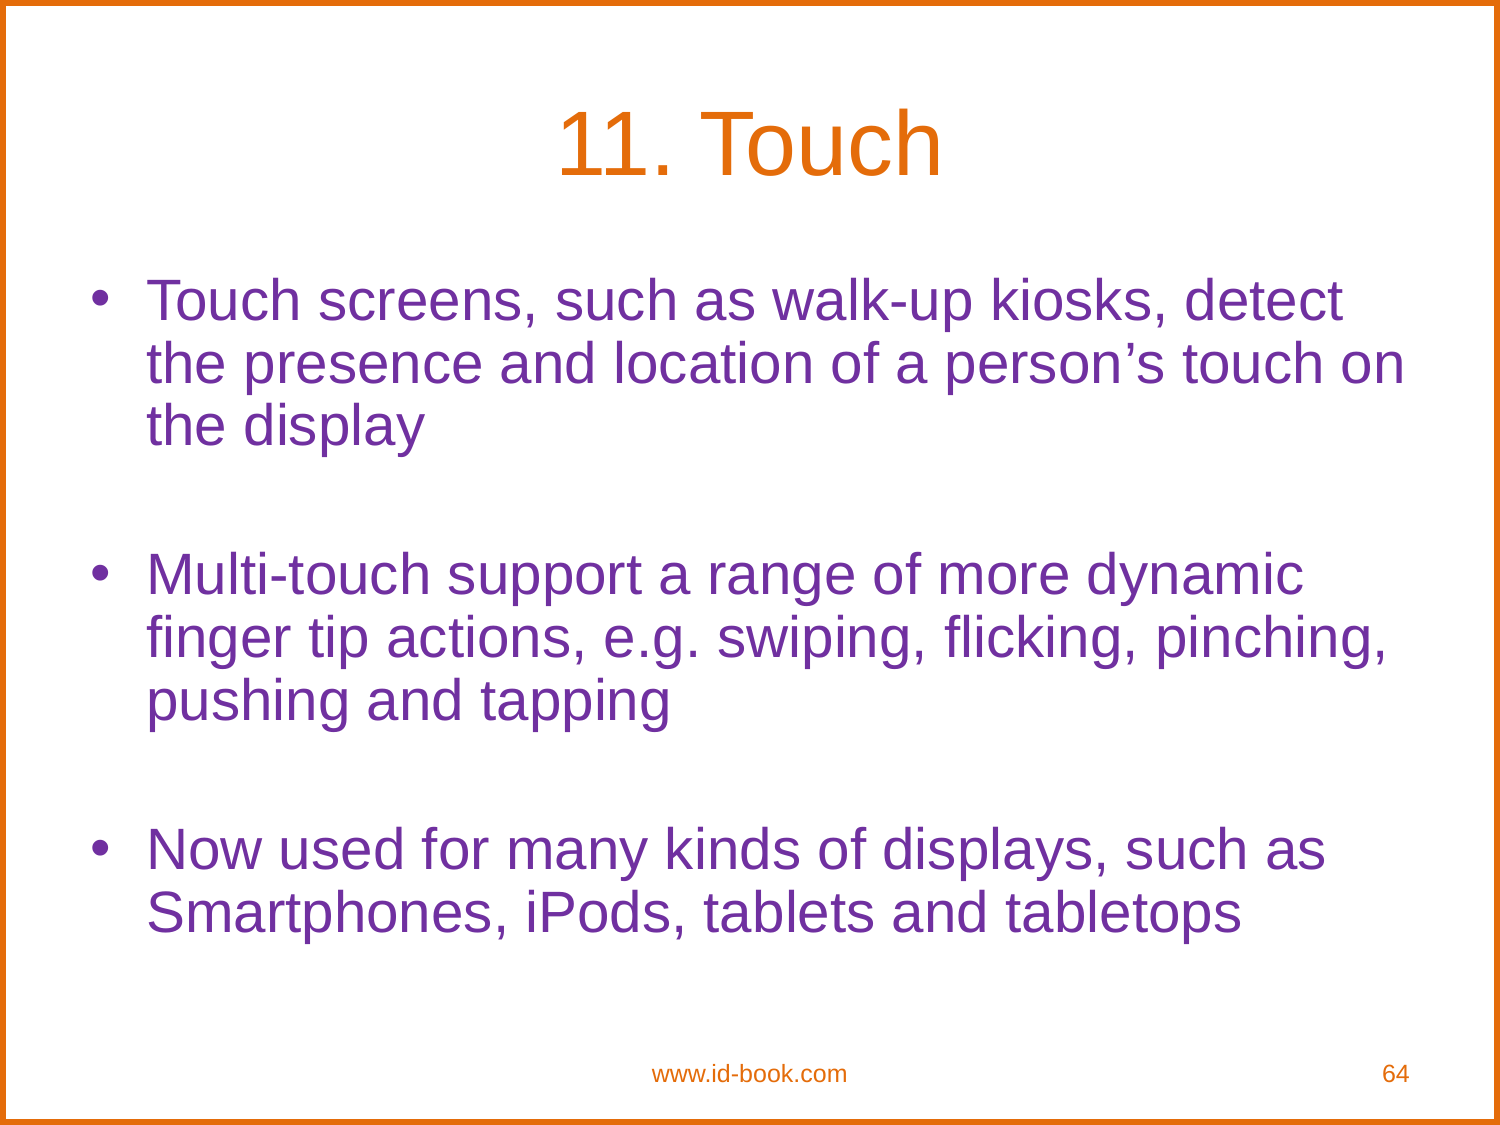

11. Touch
Touch screens, such as walk-up kiosks, detect the presence and location of a person’s touch on the display

Multi-touch support a range of more dynamic finger tip actions, e.g. swiping, flicking, pinching, pushing and tapping

Now used for many kinds of displays, such as Smartphones, iPods, tablets and tabletops
www.id-book.com
64